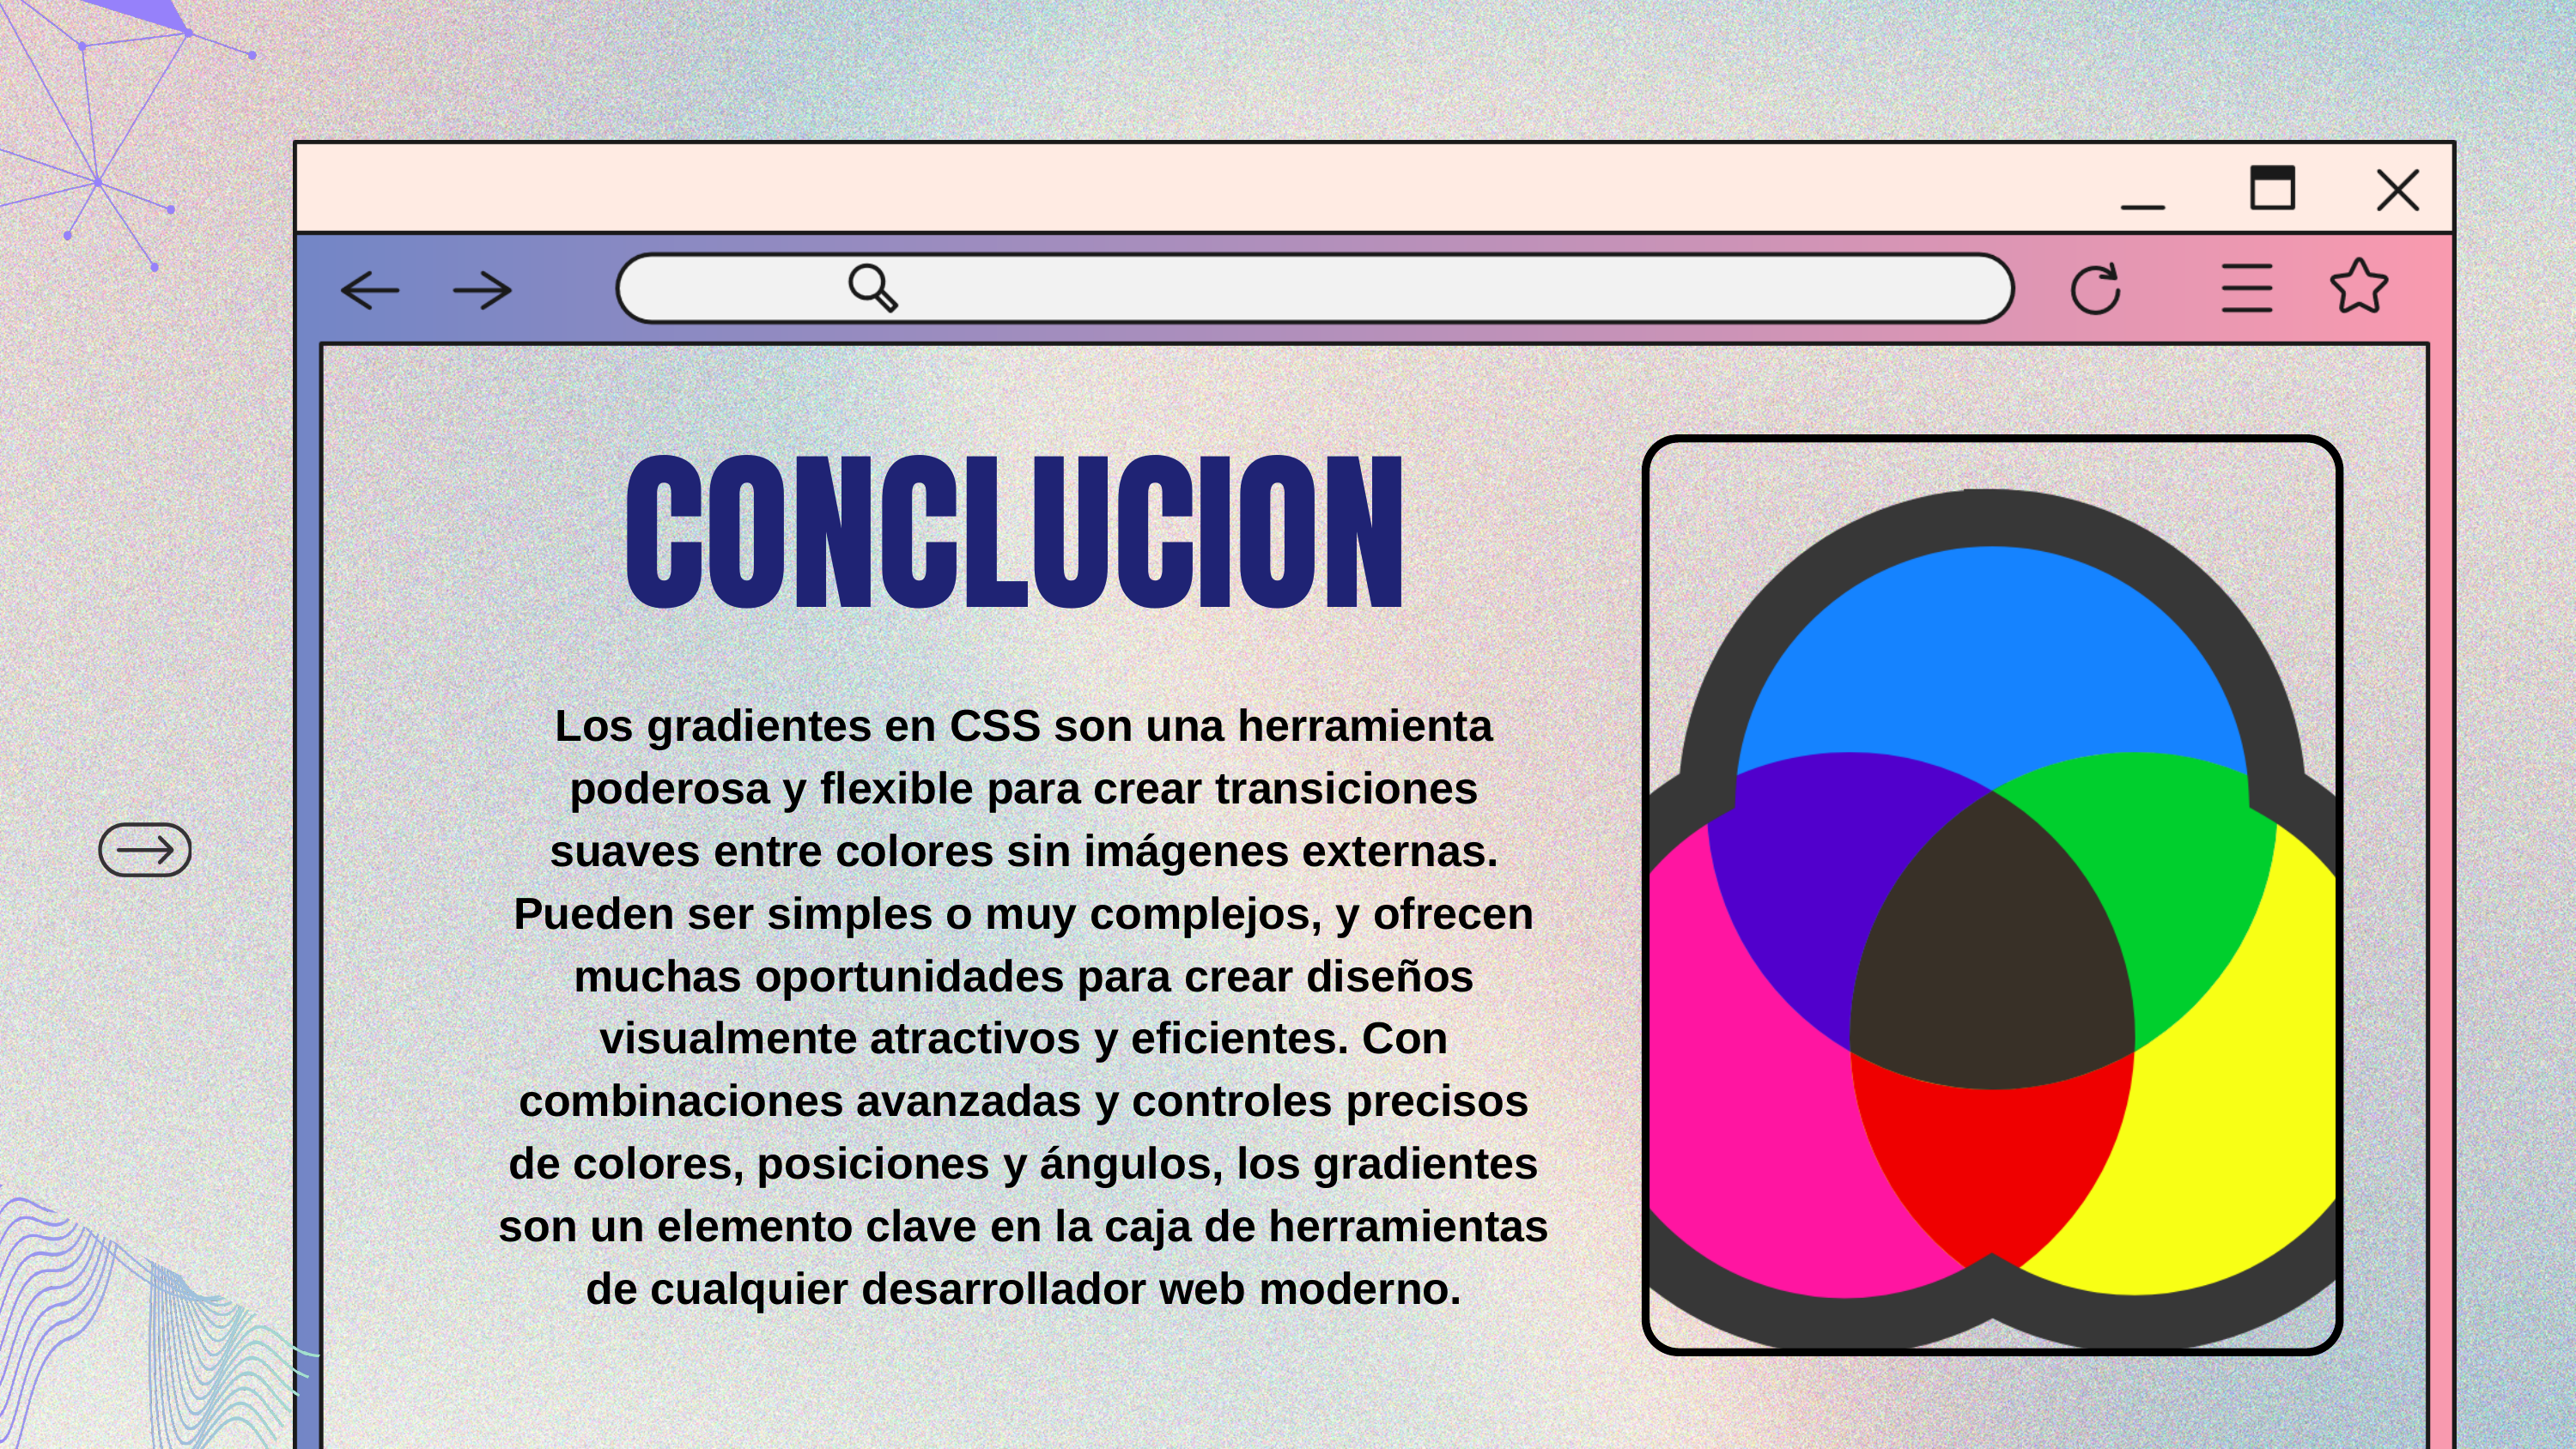

CONCLUCION
Los gradientes en CSS son una herramienta poderosa y flexible para crear transiciones suaves entre colores sin imágenes externas. Pueden ser simples o muy complejos, y ofrecen muchas oportunidades para crear diseños visualmente atractivos y eficientes. Con combinaciones avanzadas y controles precisos de colores, posiciones y ángulos, los gradientes son un elemento clave en la caja de herramientas de cualquier desarrollador web moderno.